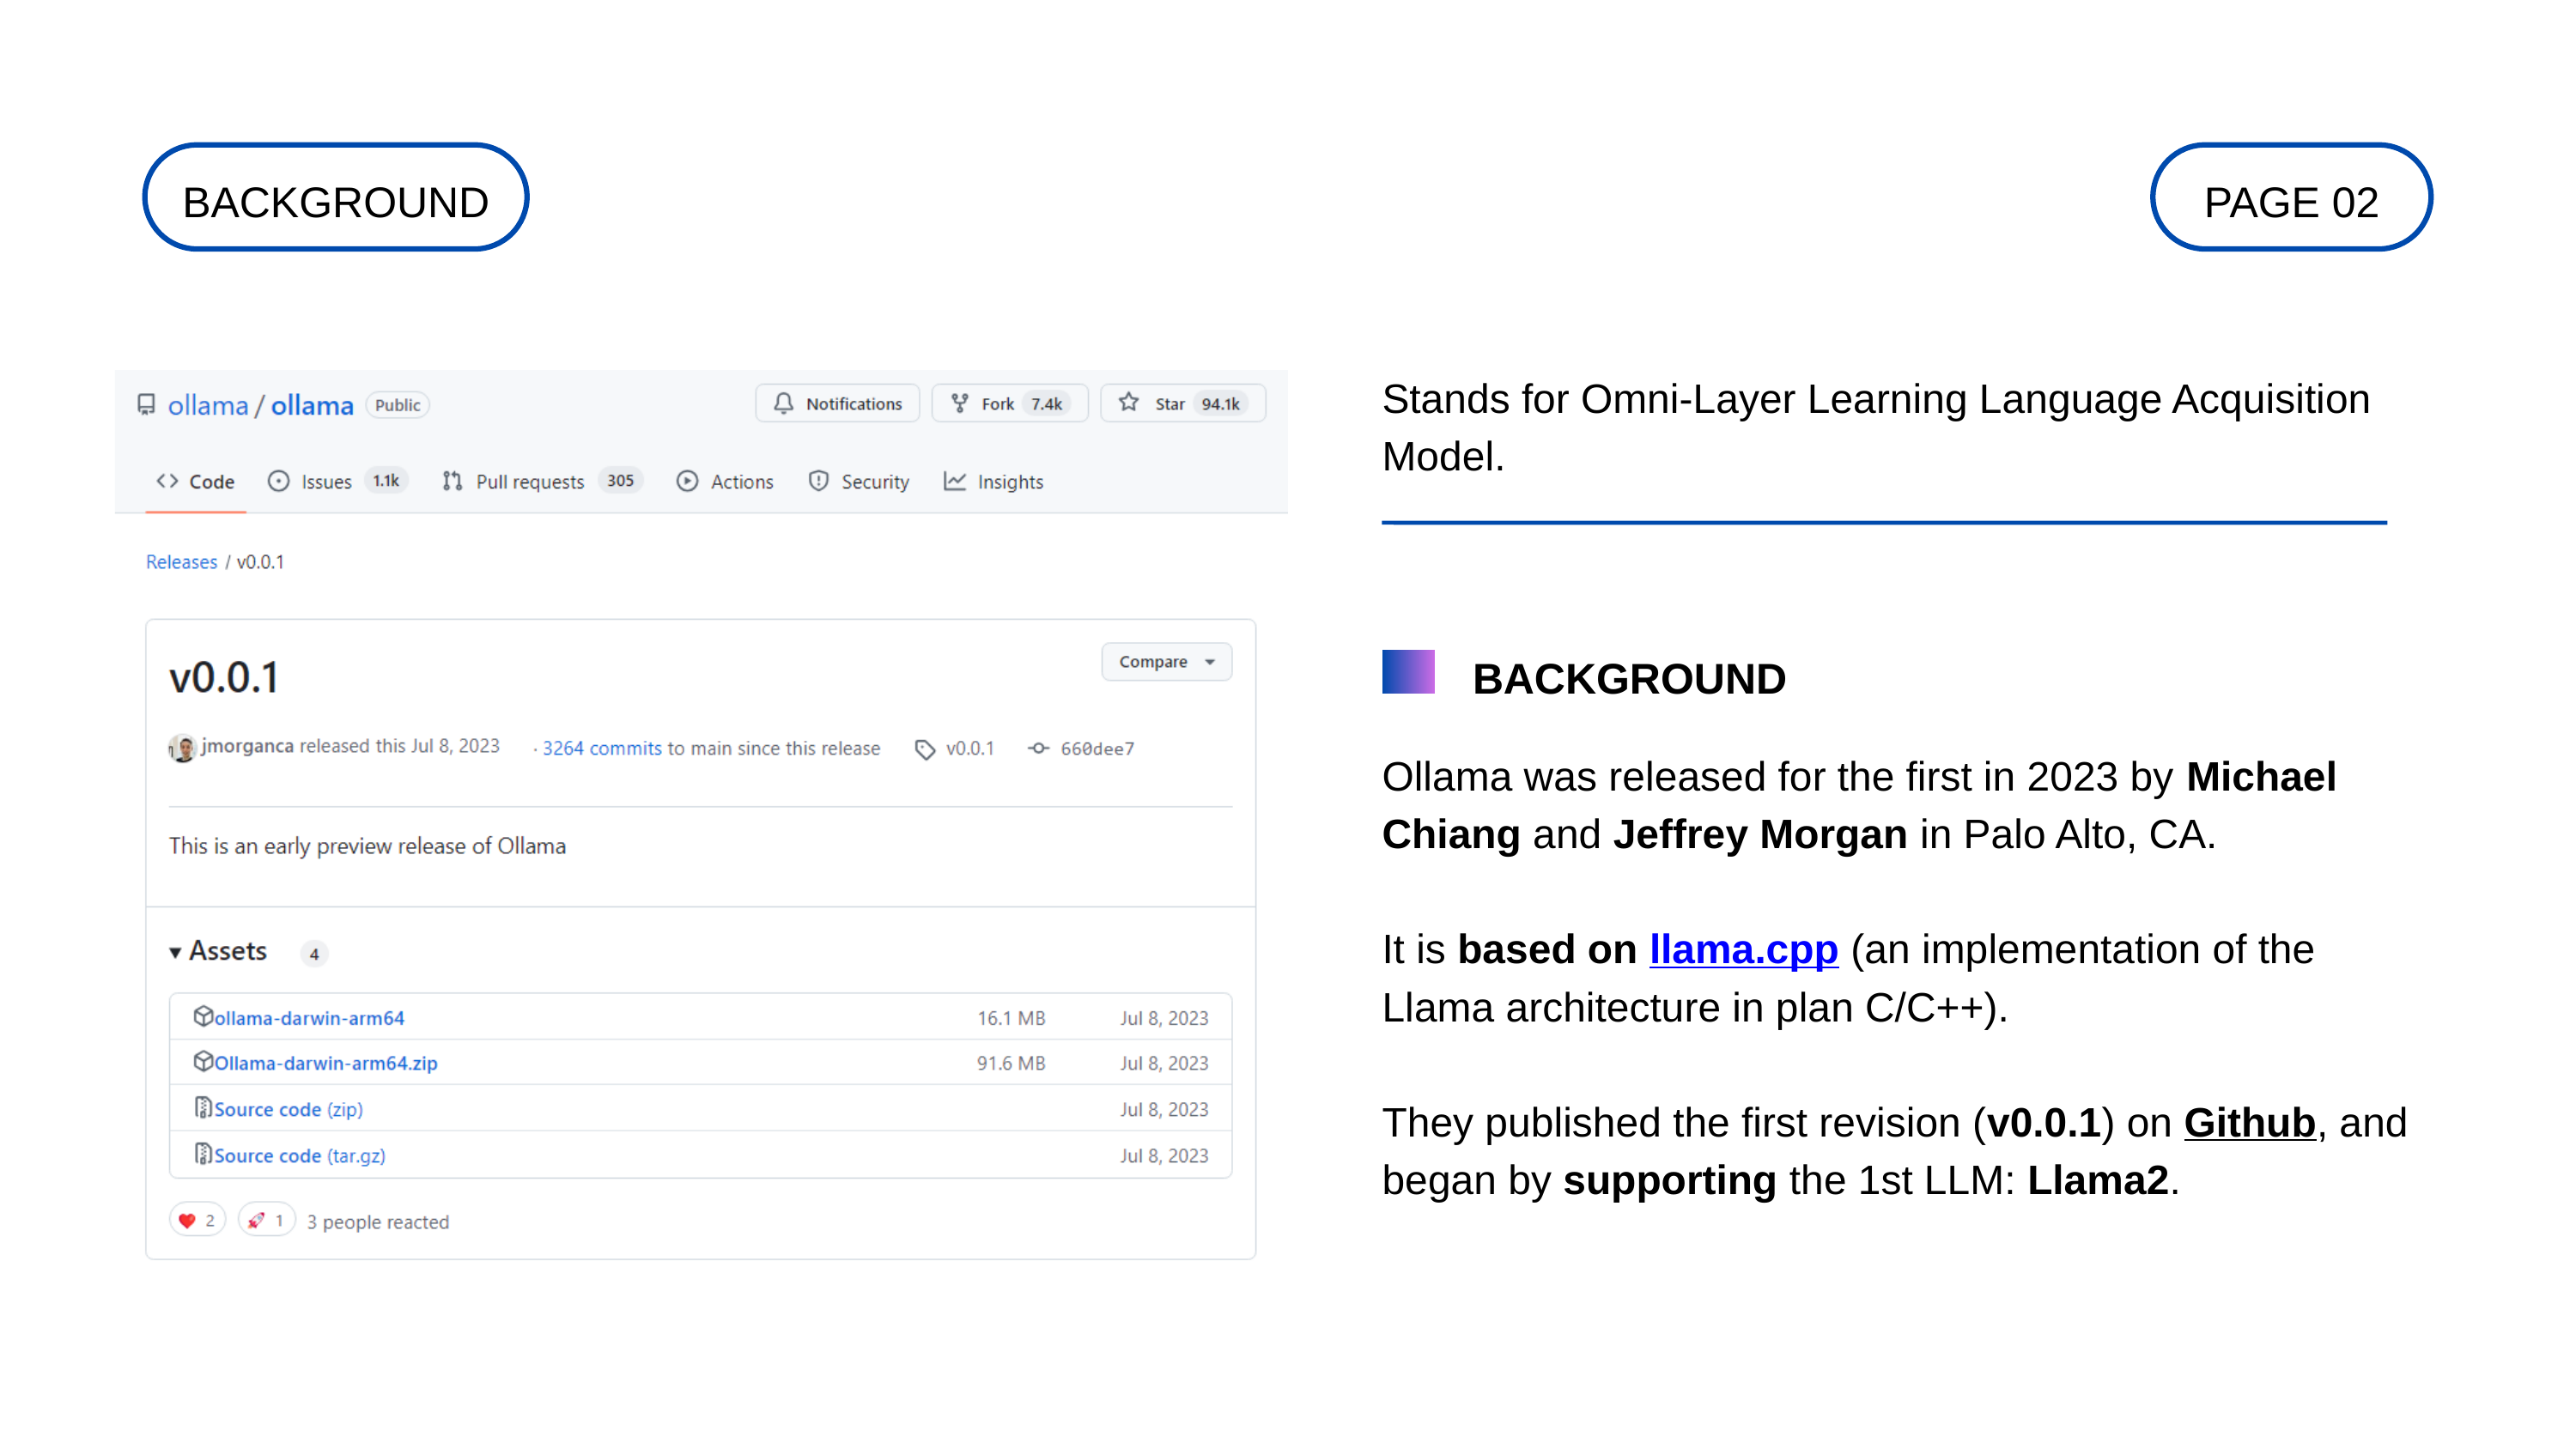

BACKGROUND
PAGE 02
Stands for Omni-Layer Learning Language Acquisition Model.

BACKGROUND

Ollama was released for the first in 2023 by Michael Chiang and Jeffrey Morgan in Palo Alto, CA.

It is based on llama.cpp (an implementation of the Llama architecture in plan C/C++).

They published the first revision (v0.0.1) on Github, and began by supporting the 1st LLM: Llama2.